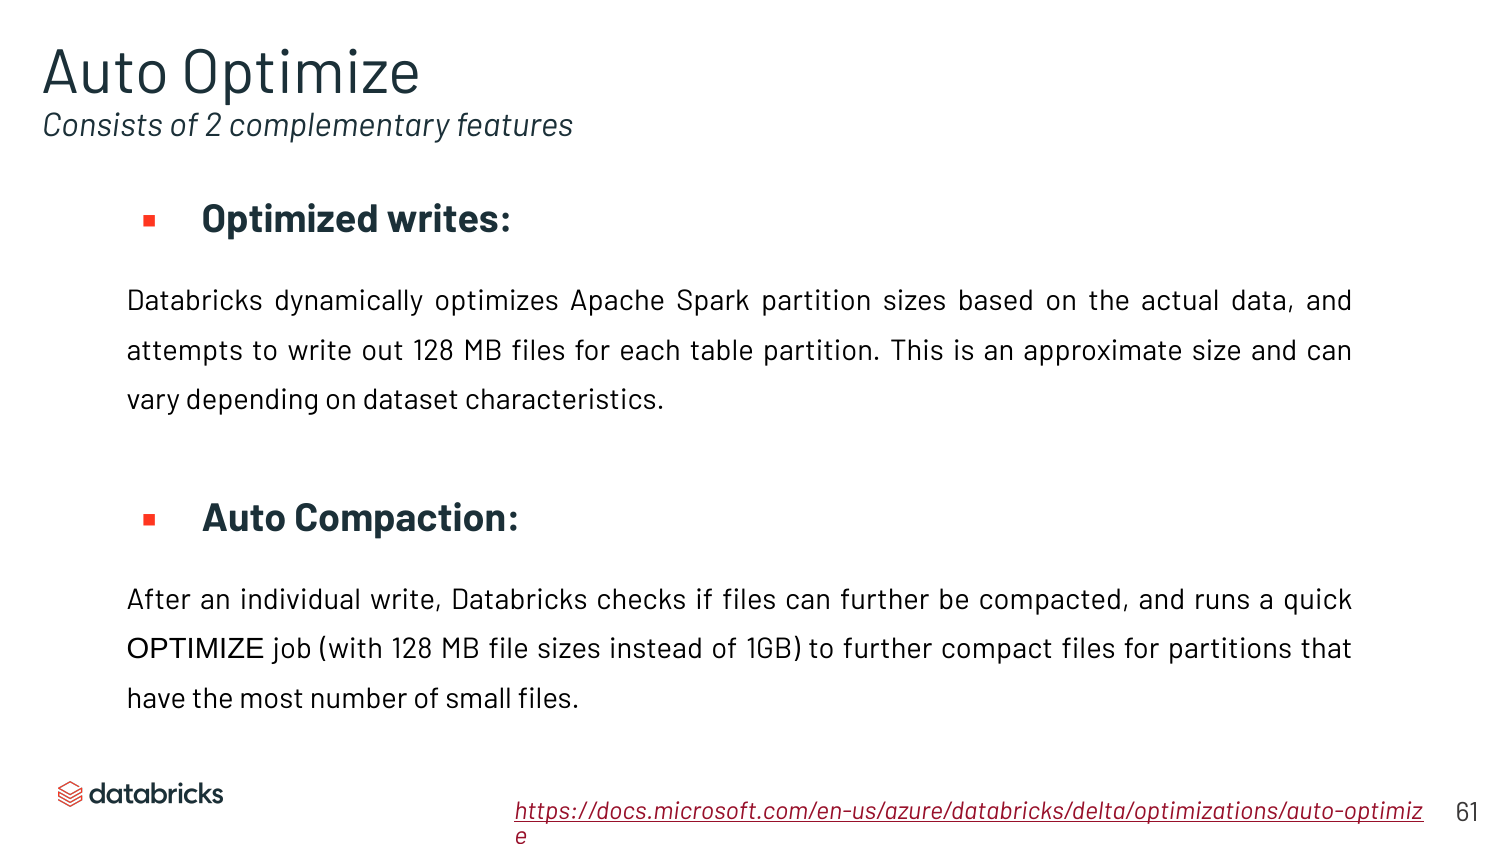

# Auto Optimize
Consists of 2 complementary features
Optimized writes:
Databricks dynamically optimizes Apache Spark partition sizes based on the actual data, and attempts to write out 128 MB files for each table partition. This is an approximate size and can vary depending on dataset characteristics.

Auto Compaction:
After an individual write, Databricks checks if files can further be compacted, and runs a quick OPTIMIZE job (with 128 MB file sizes instead of 1GB) to further compact files for partitions that have the most number of small files.
https://docs.microsoft.com/en-us/azure/databricks/delta/optimizations/auto-optimize
61